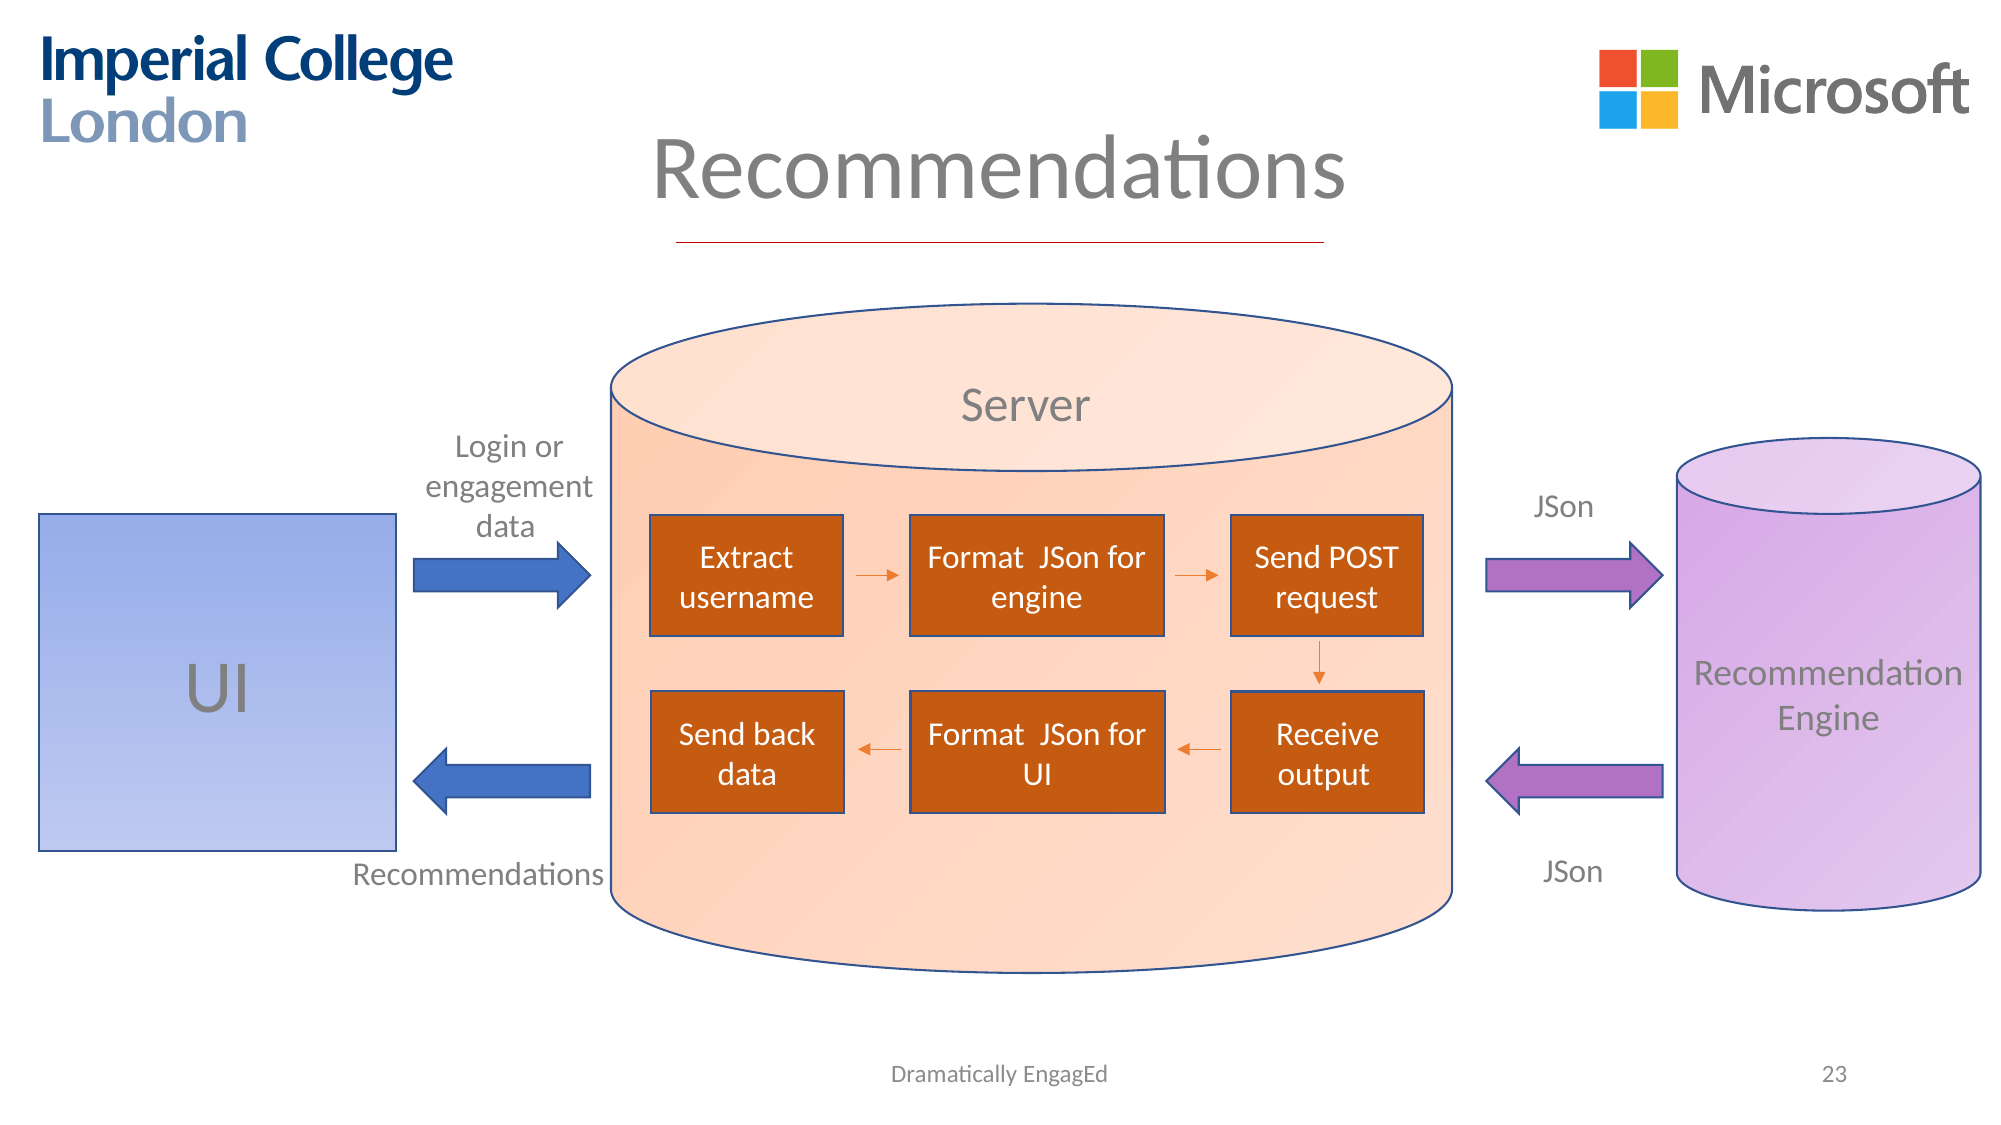

# Recommendations

Server
Login or engagement data

Recommendation Engine
JSon
UI
Extract username
Format  JSon for engine
Send POST request

Send back data
Format  JSon for UI
Receive output

JSon
Recommendations
Dramatically EngagEd
23